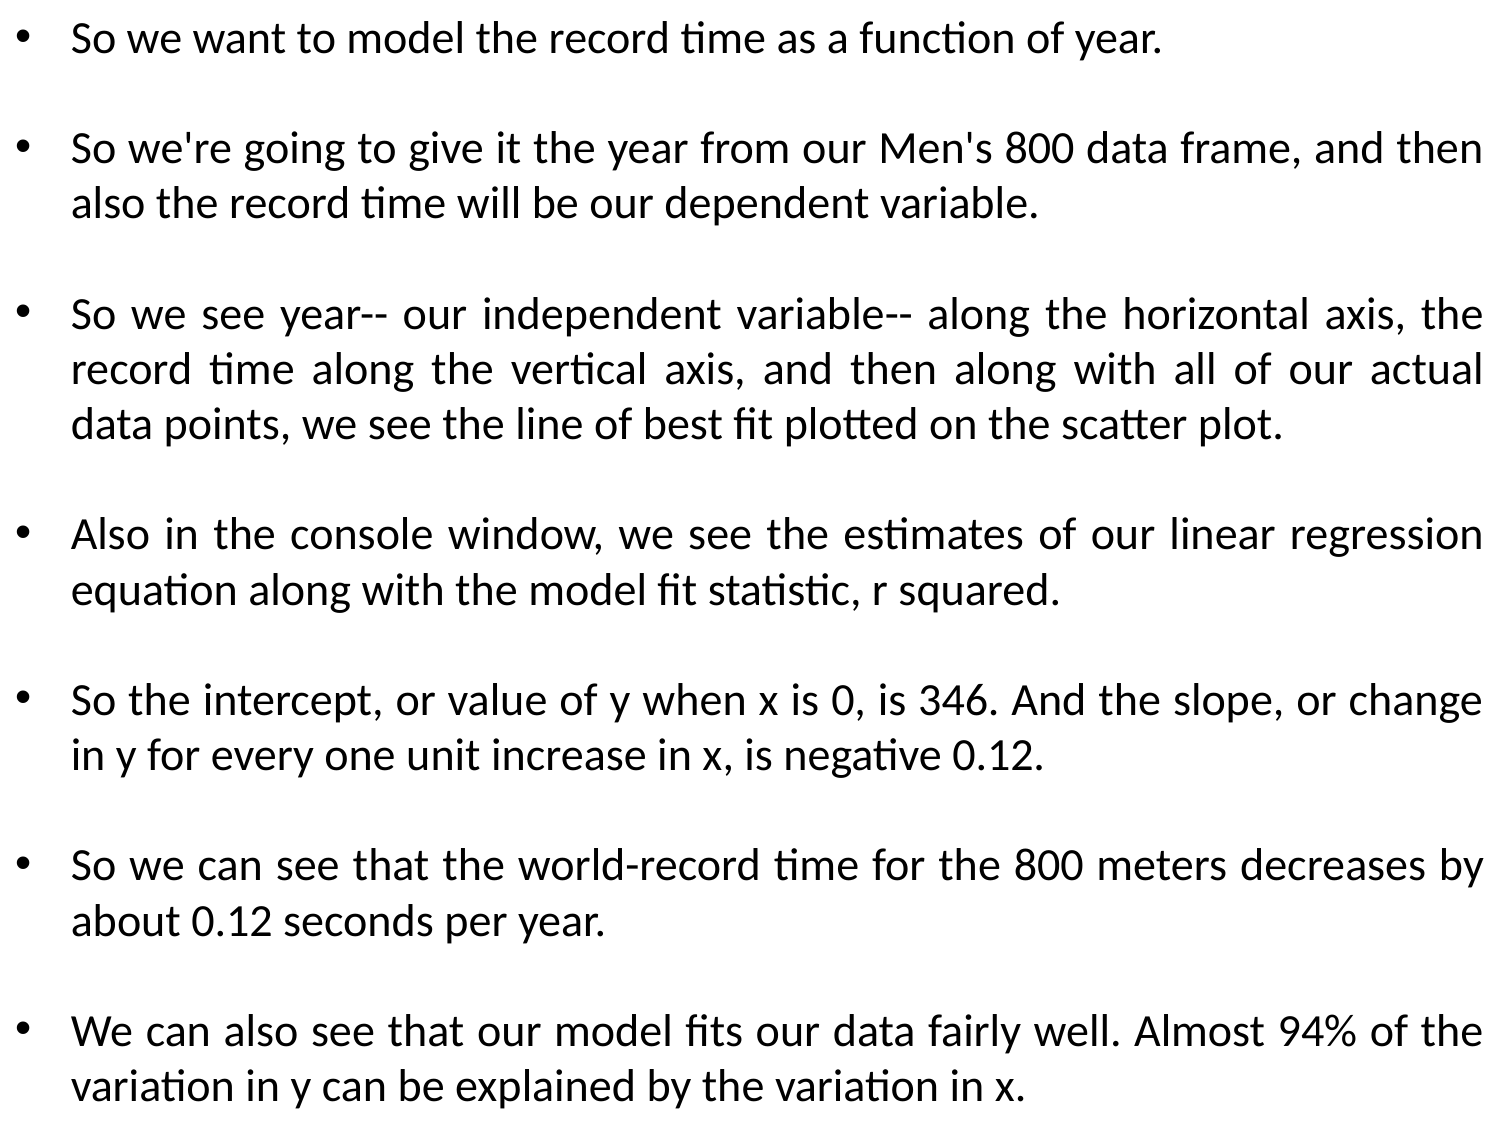

So we want to model the record time as a function of year.

So we're going to give it the year from our Men's 800 data frame, and then also the record time will be our dependent variable.

So we see year-- our independent variable-- along the horizontal axis, the record time along the vertical axis, and then along with all of our actual data points, we see the line of best fit plotted on the scatter plot.

Also in the console window, we see the estimates of our linear regression equation along with the model fit statistic, r squared.

So the intercept, or value of y when x is 0, is 346. And the slope, or change in y for every one unit increase in x, is negative 0.12.

So we can see that the world-record time for the 800 meters decreases by about 0.12 seconds per year.

We can also see that our model fits our data fairly well. Almost 94% of the variation in y can be explained by the variation in x.